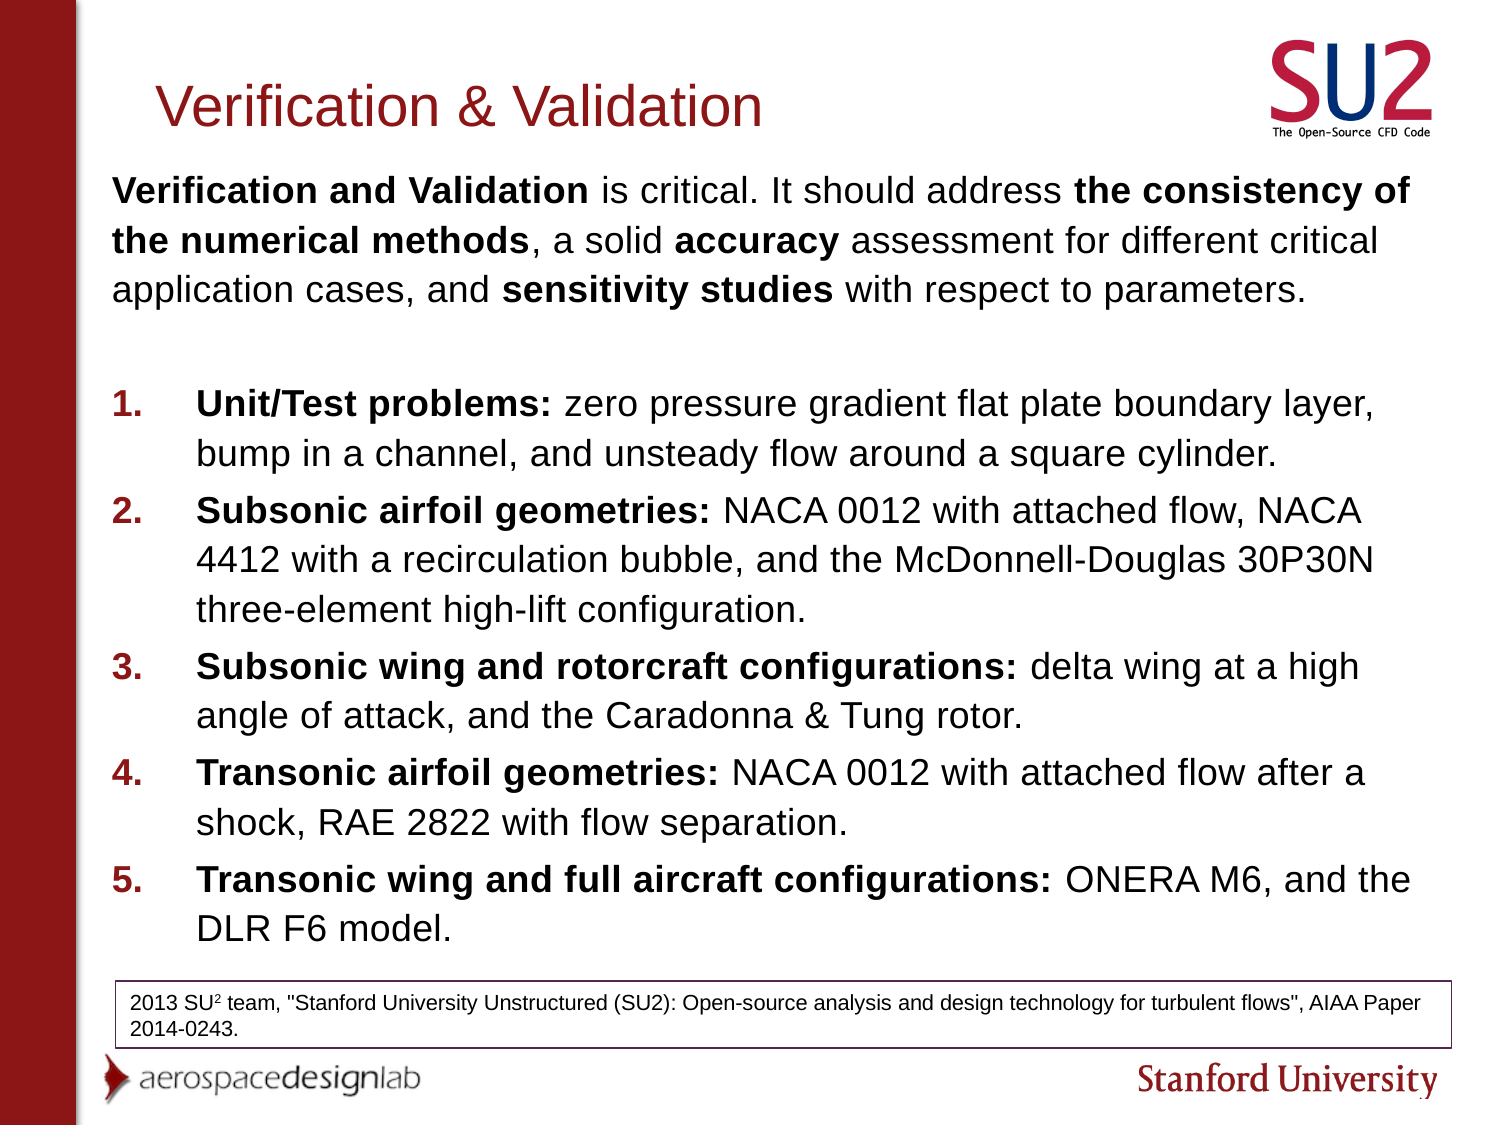

15
Verification & Validation
# Optimal Shape Design
Verification and Validation is critical. It should address the consistency of the numerical methods, a solid accuracy assessment for different critical application cases, and sensitivity studies with respect to parameters.

Unit/Test problems: zero pressure gradient flat plate boundary layer, bump in a channel, and unsteady flow around a square cylinder.
Subsonic airfoil geometries: NACA 0012 with attached flow, NACA 4412 with a recirculation bubble, and the McDonnell-Douglas 30P30N three-element high-lift configuration.
Subsonic wing and rotorcraft configurations: delta wing at a high angle of attack, and the Caradonna & Tung rotor.
Transonic airfoil geometries: NACA 0012 with attached flow after a shock, RAE 2822 with flow separation.
Transonic wing and full aircraft configurations: ONERA M6, and the DLR F6 model.
2013 SU2 team, "Stanford University Unstructured (SU2): Open-source analysis and design technology for turbulent flows", AIAA Paper 2014-0243.